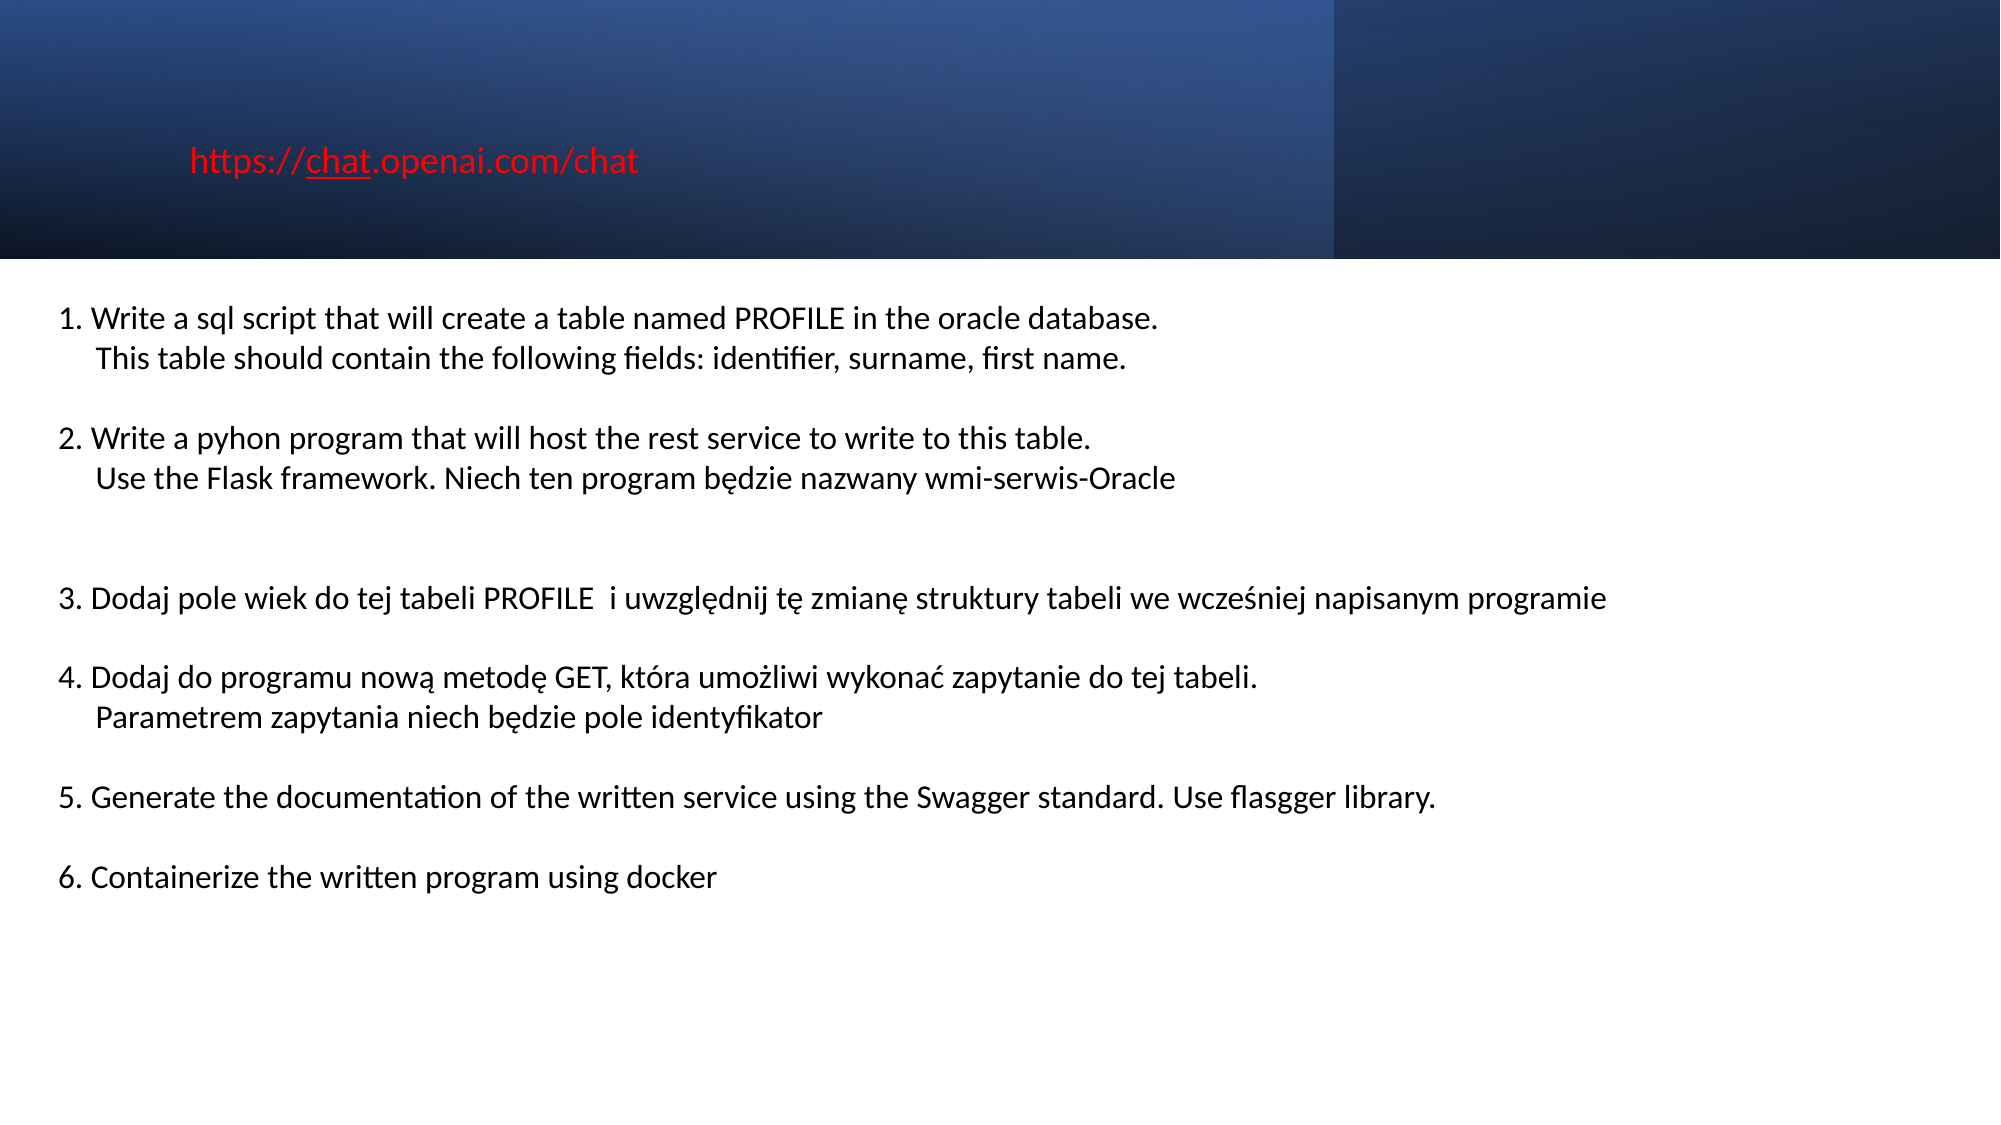

https://chat.openai.com/chat
1. Write a sql script that will create a table named PROFILE in the oracle database.
     This table should contain the following fields: identifier, surname, first name.

2. Write a pyhon program that will host the rest service to write to this table.
     Use the Flask framework. Niech ten program będzie nazwany wmi-serwis-Oracle

3. Dodaj pole wiek do tej tabeli PROFILE  i uwzględnij tę zmianę struktury tabeli we wcześniej napisanym programie

4. Dodaj do programu nową metodę GET, która umożliwi wykonać zapytanie do tej tabeli.
     Parametrem zapytania niech będzie pole identyfikator

5. Generate the documentation of the written service using the Swagger standard. Use flasgger library.

6. Containerize the written program using docker